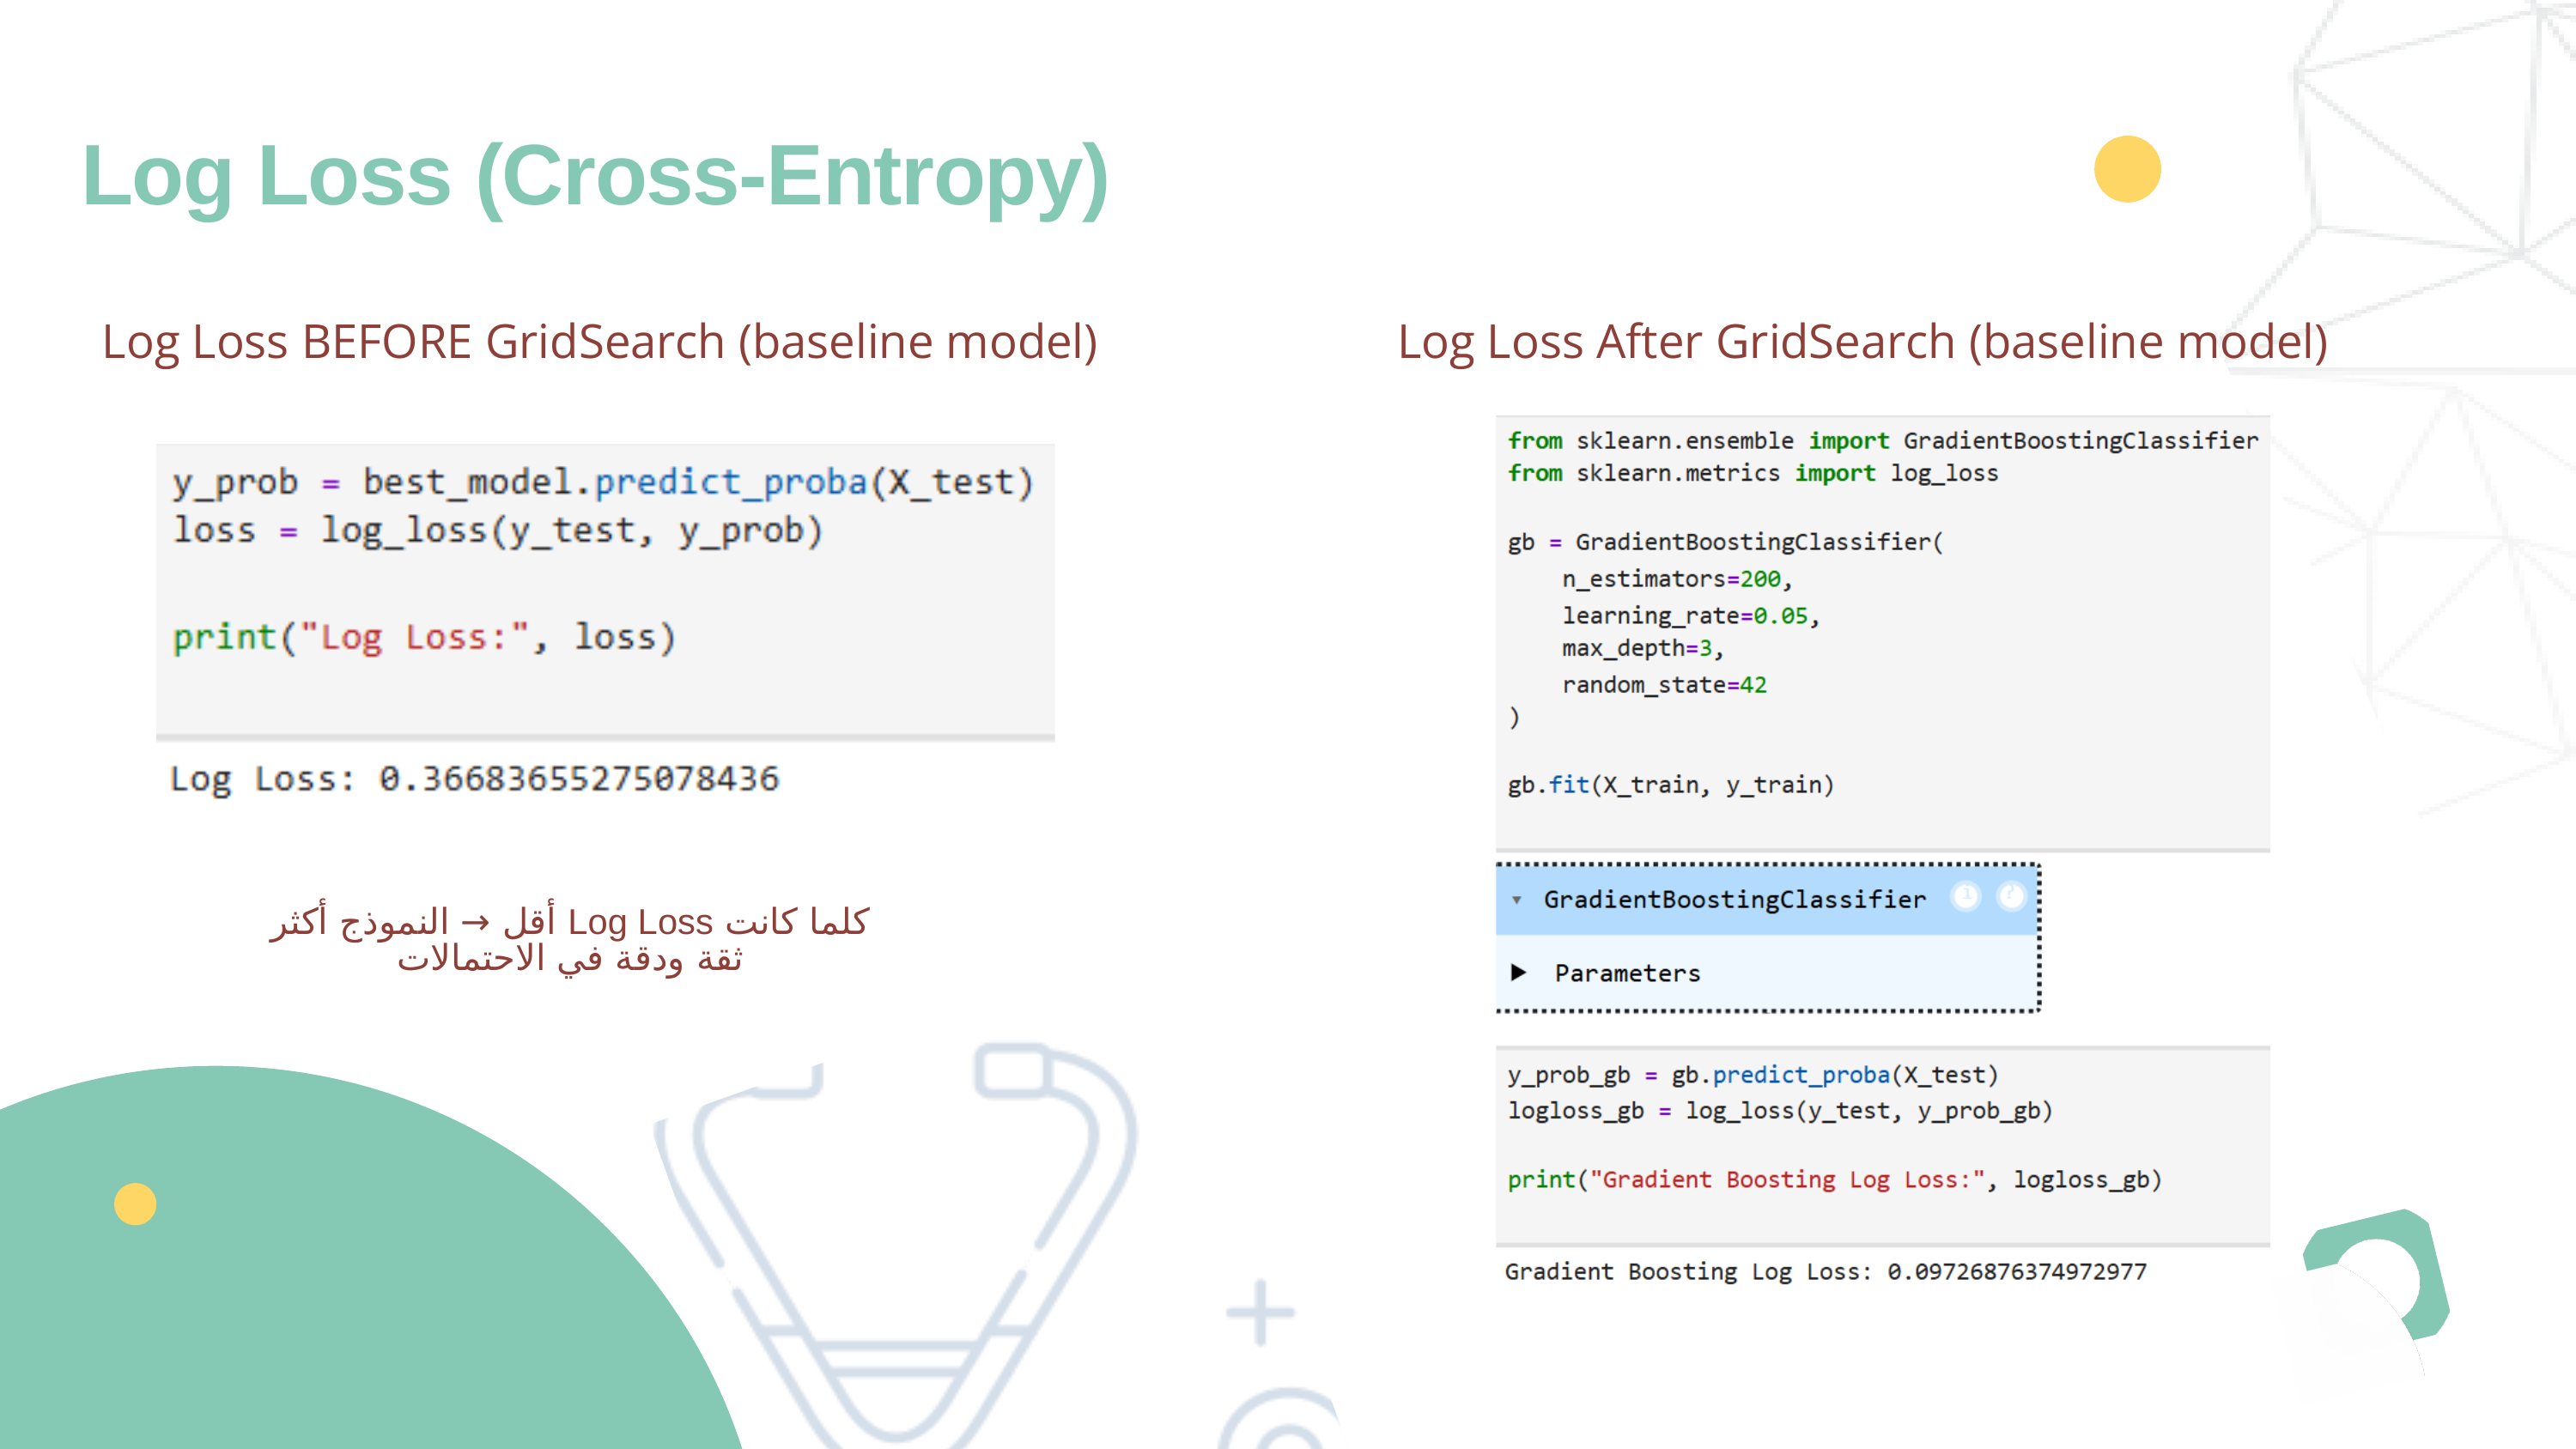

Log Loss (Cross-Entropy)

Log Loss BEFORE GridSearch (baseline model)
Log Loss After GridSearch (baseline model)

كلما كانت Log Loss أقل → النموذج أكثر ثقة ودقة في الاحتمالات